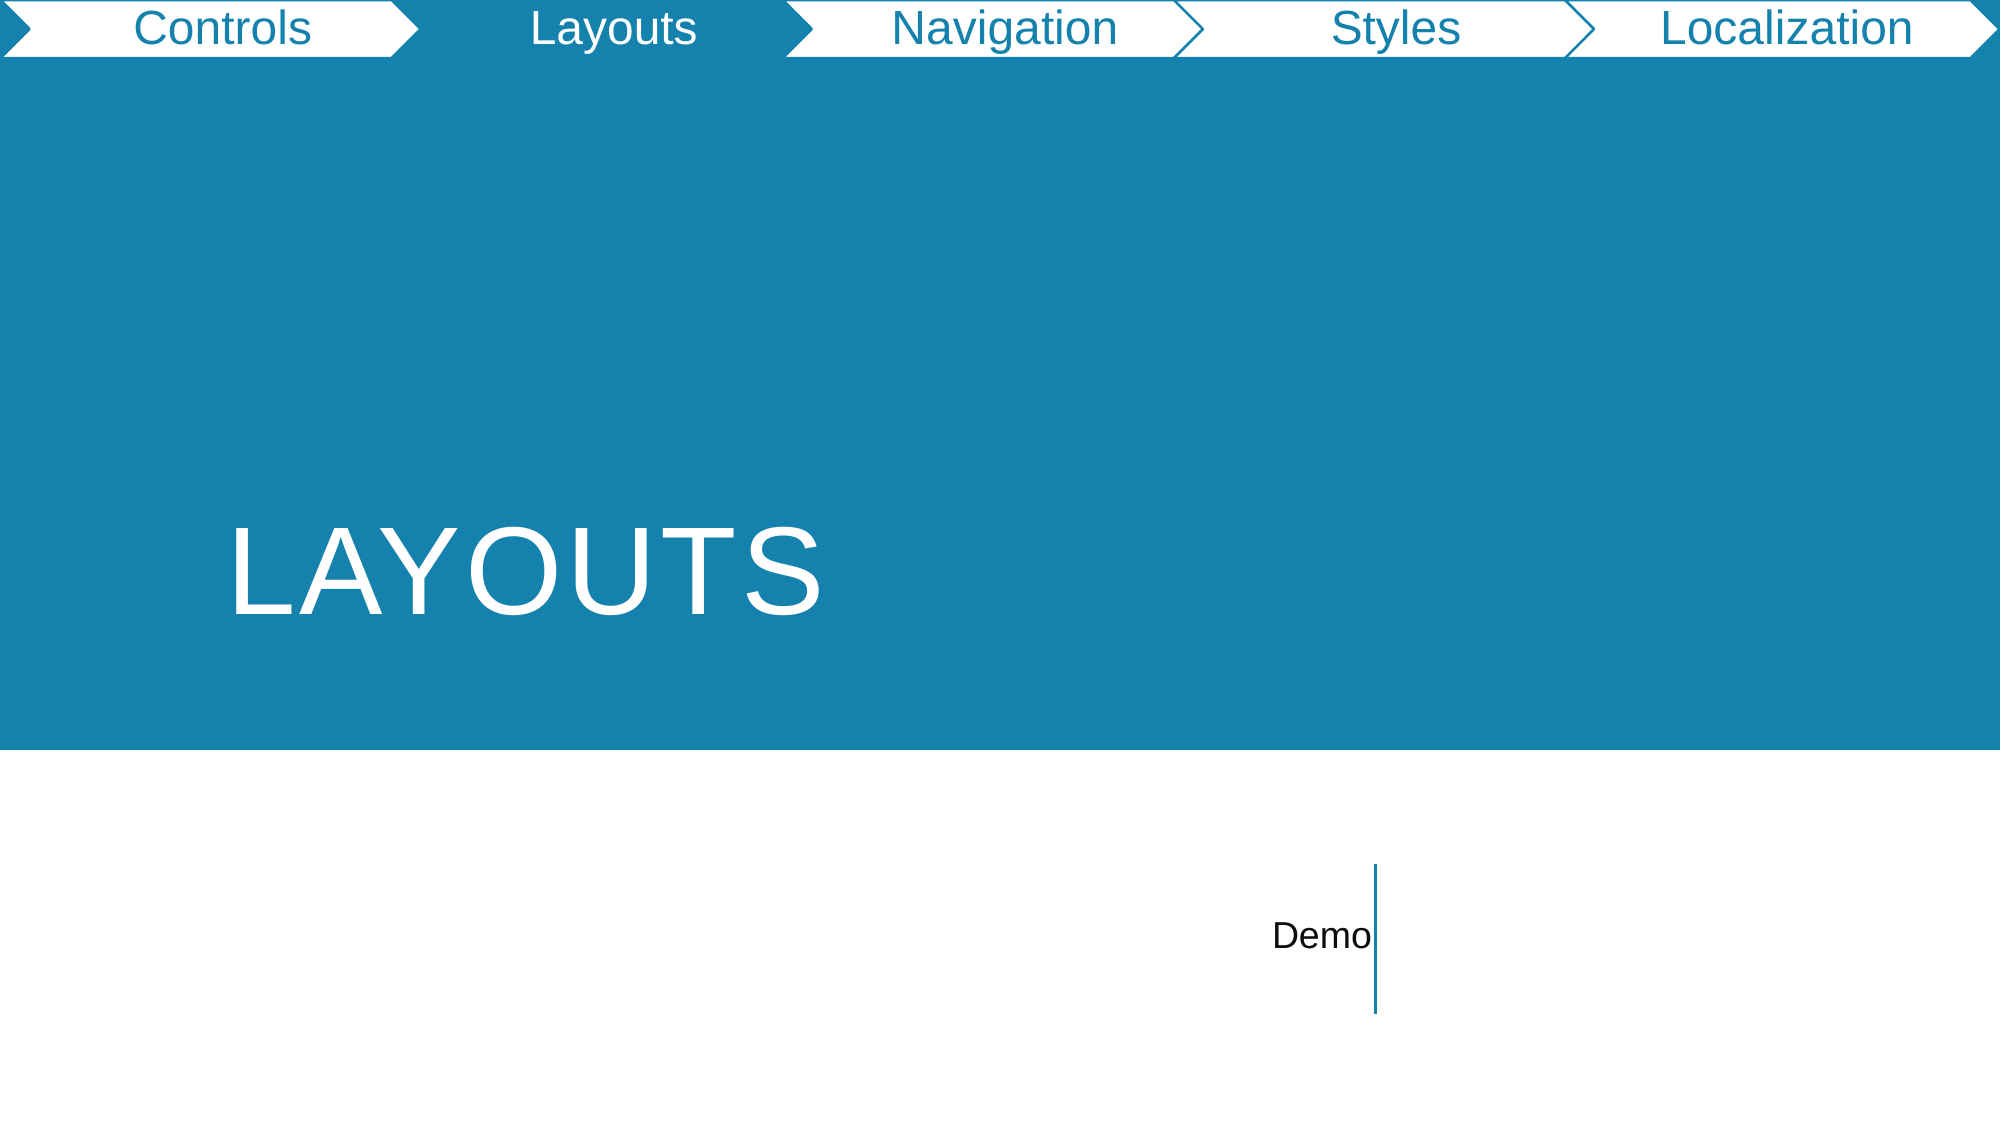

Controls
Layouts
Navigation
Styles
Localization
# Layouts
Demo